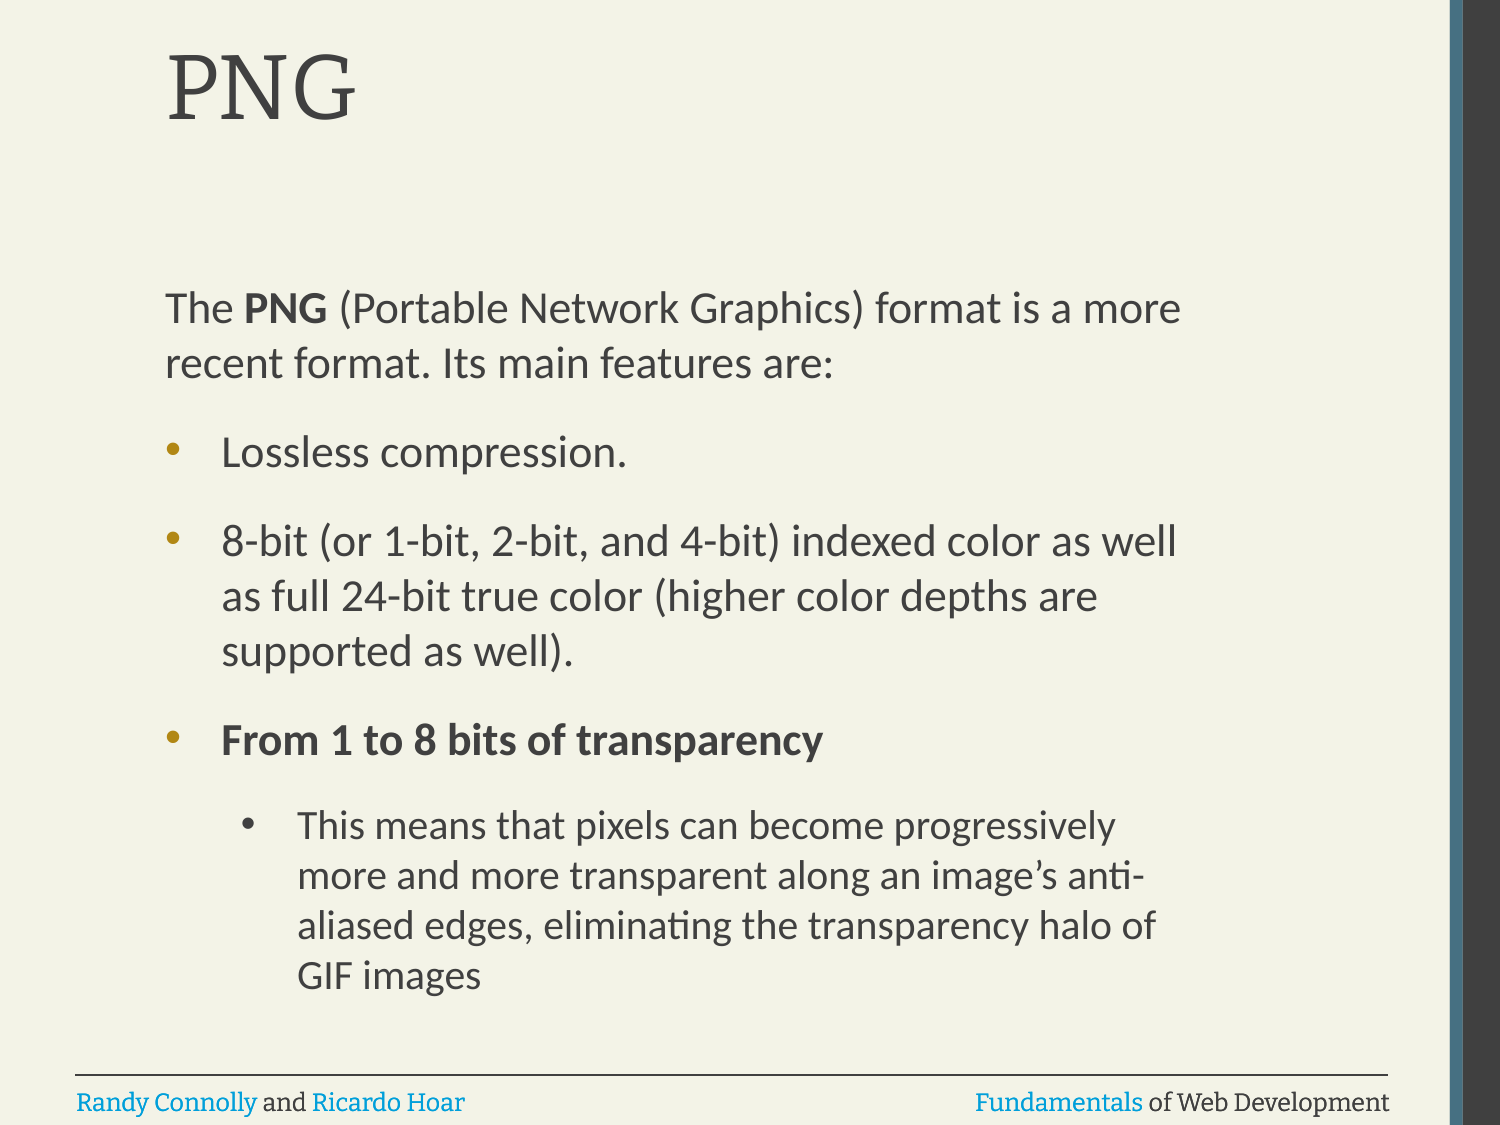

# PNG

The PNG (Portable Network Graphics) format is a more recent format. Its main features are:
Lossless compression.
8-bit (or 1-bit, 2-bit, and 4-bit) indexed color as well as full 24-bit true color (higher color depths are supported as well).
From 1 to 8 bits of transparency
This means that pixels can become progressively more and more transparent along an image’s anti-aliased edges, eliminating the transparency halo of GIF images